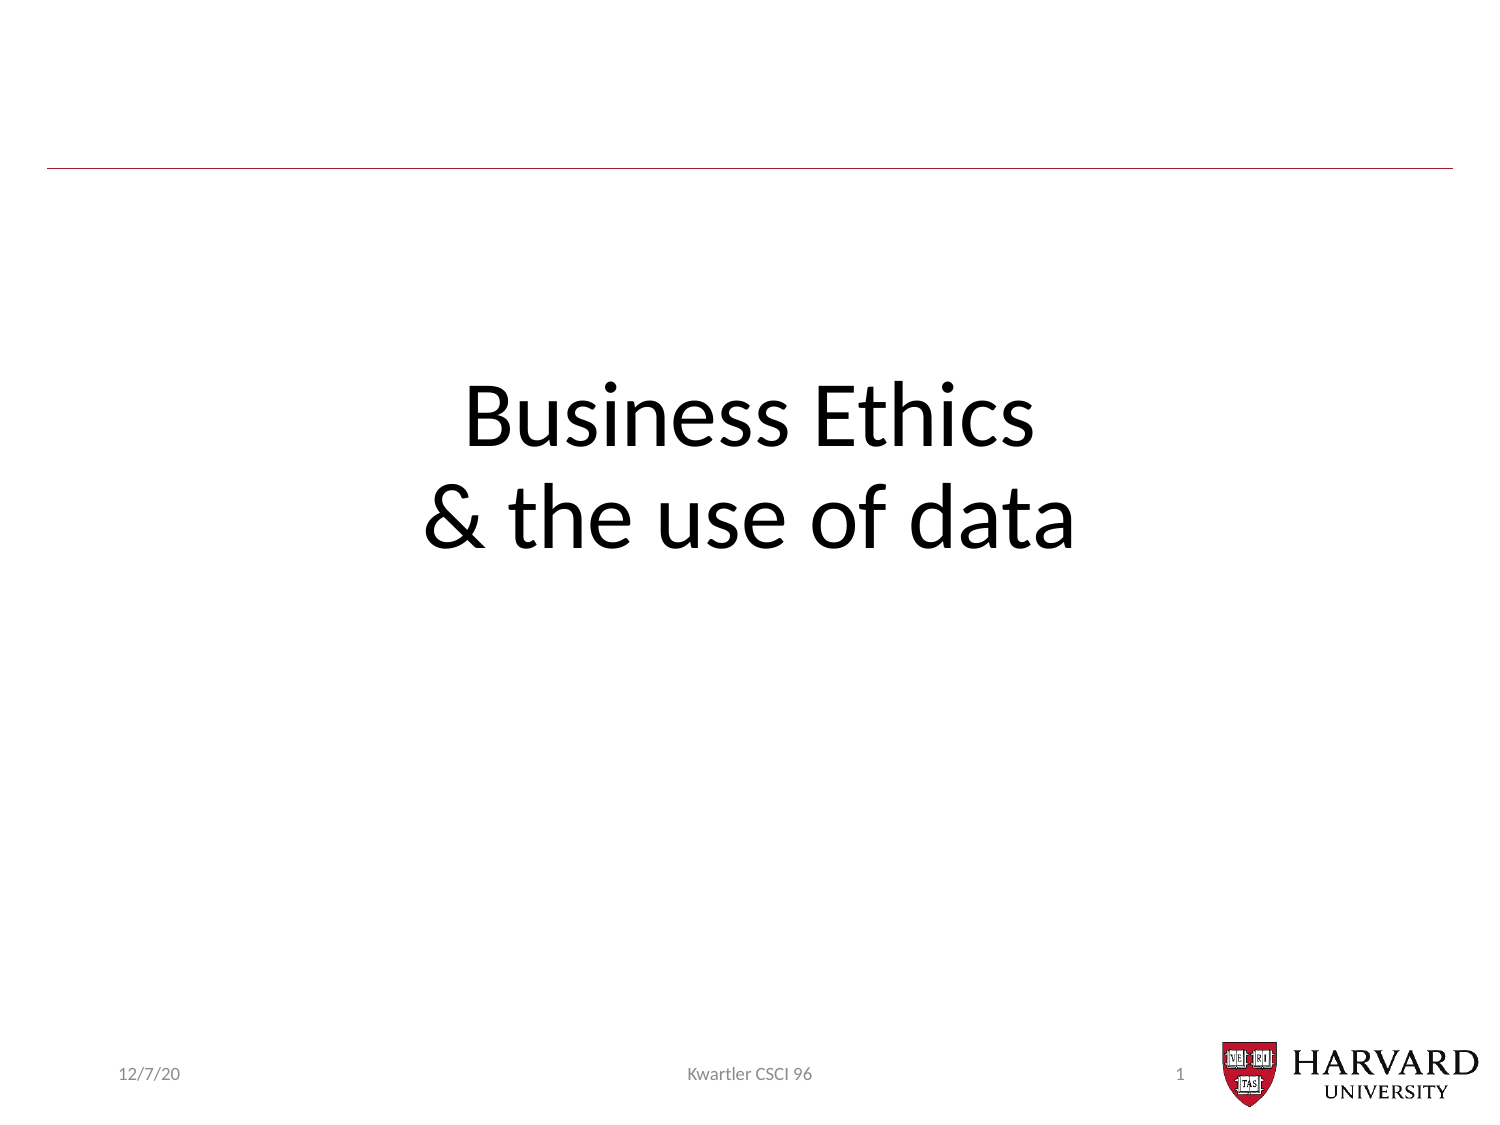

# Business Ethics & the use of data

12/7/20
Kwartler CSCI 96
1